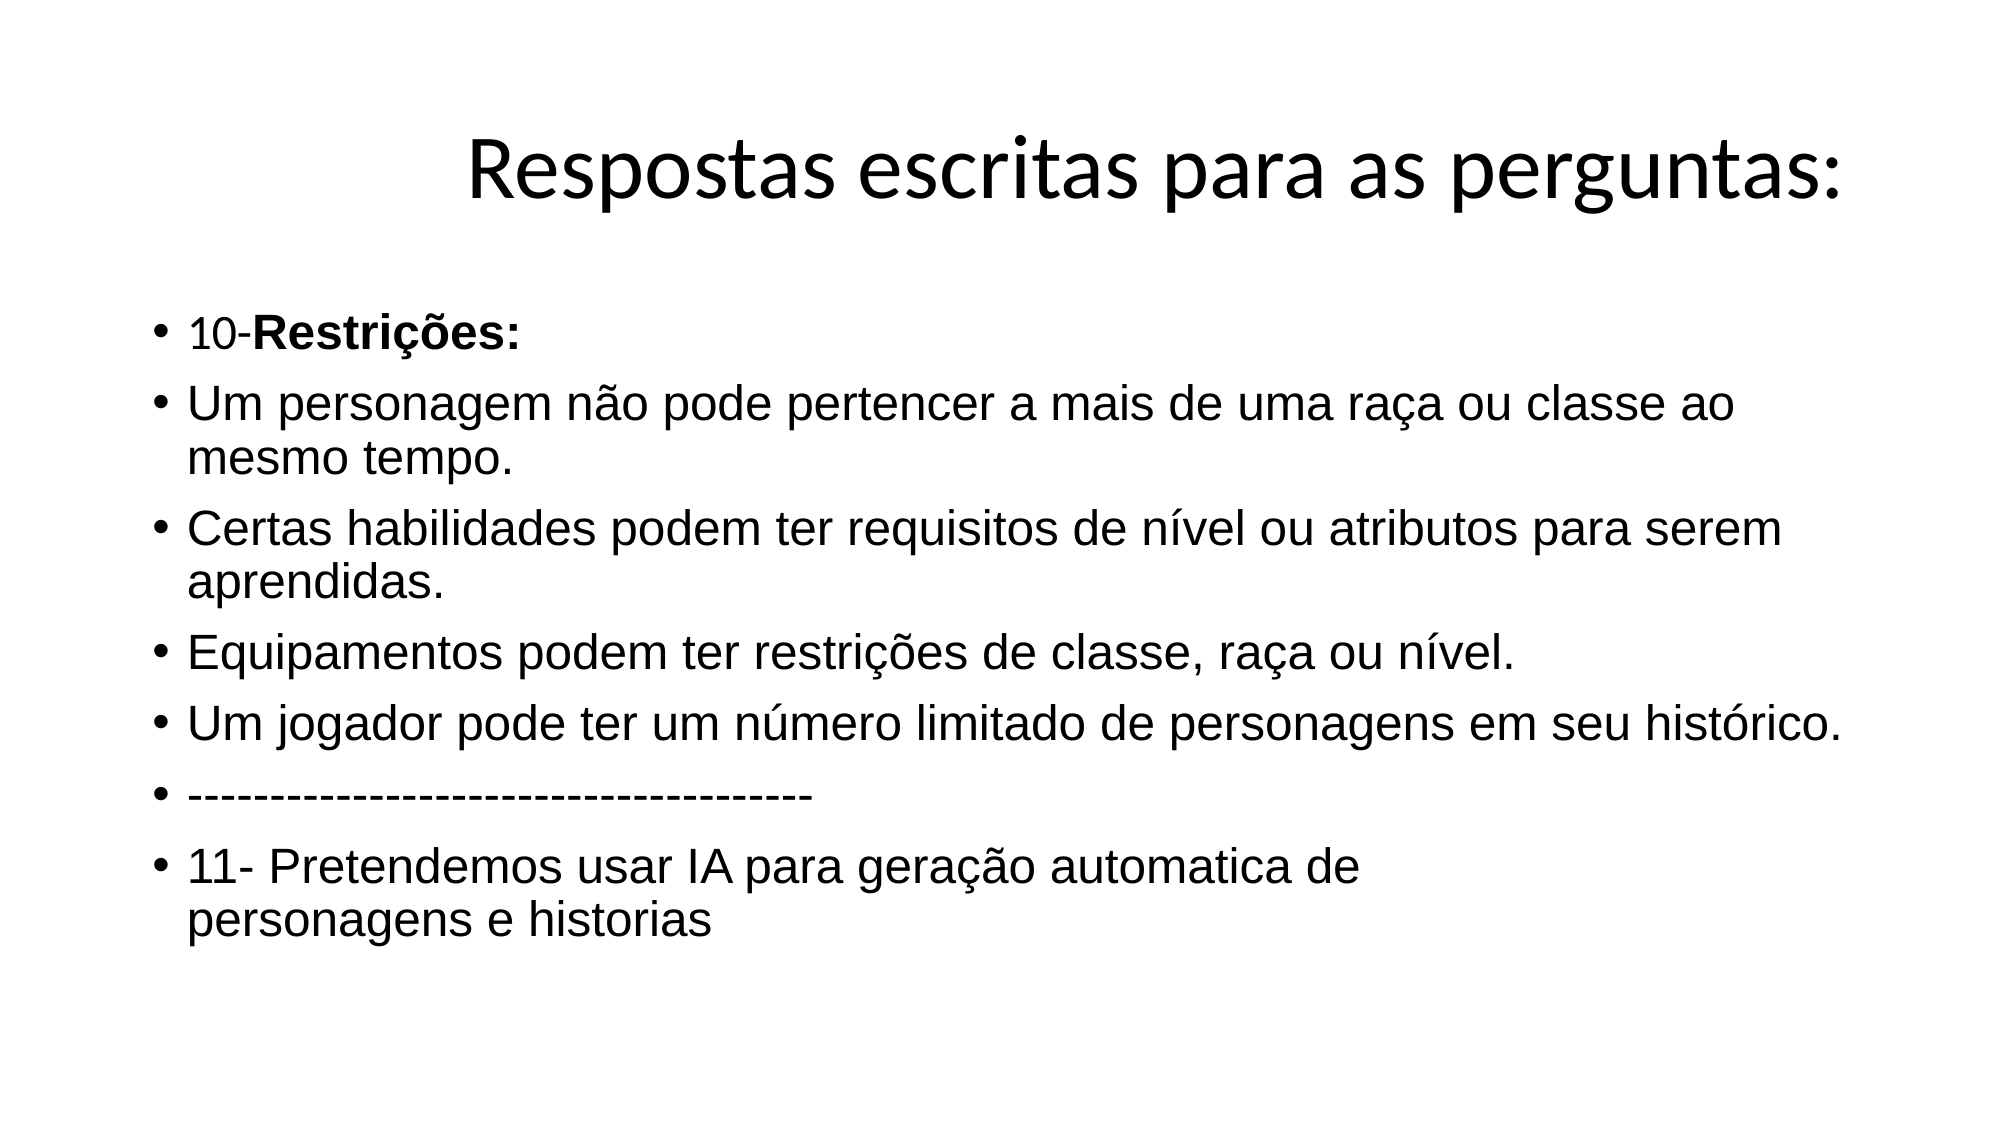

# Respostas escritas para as perguntas:
10-Restrições:
Um personagem não pode pertencer a mais de uma raça ou classe ao mesmo tempo.
Certas habilidades podem ter requisitos de nível ou atributos para serem aprendidas.
Equipamentos podem ter restrições de classe, raça ou nível.
Um jogador pode ter um número limitado de personagens em seu histórico.
--------------------------------------
11- Pretendemos usar IA para geração automatica de personagens e historias